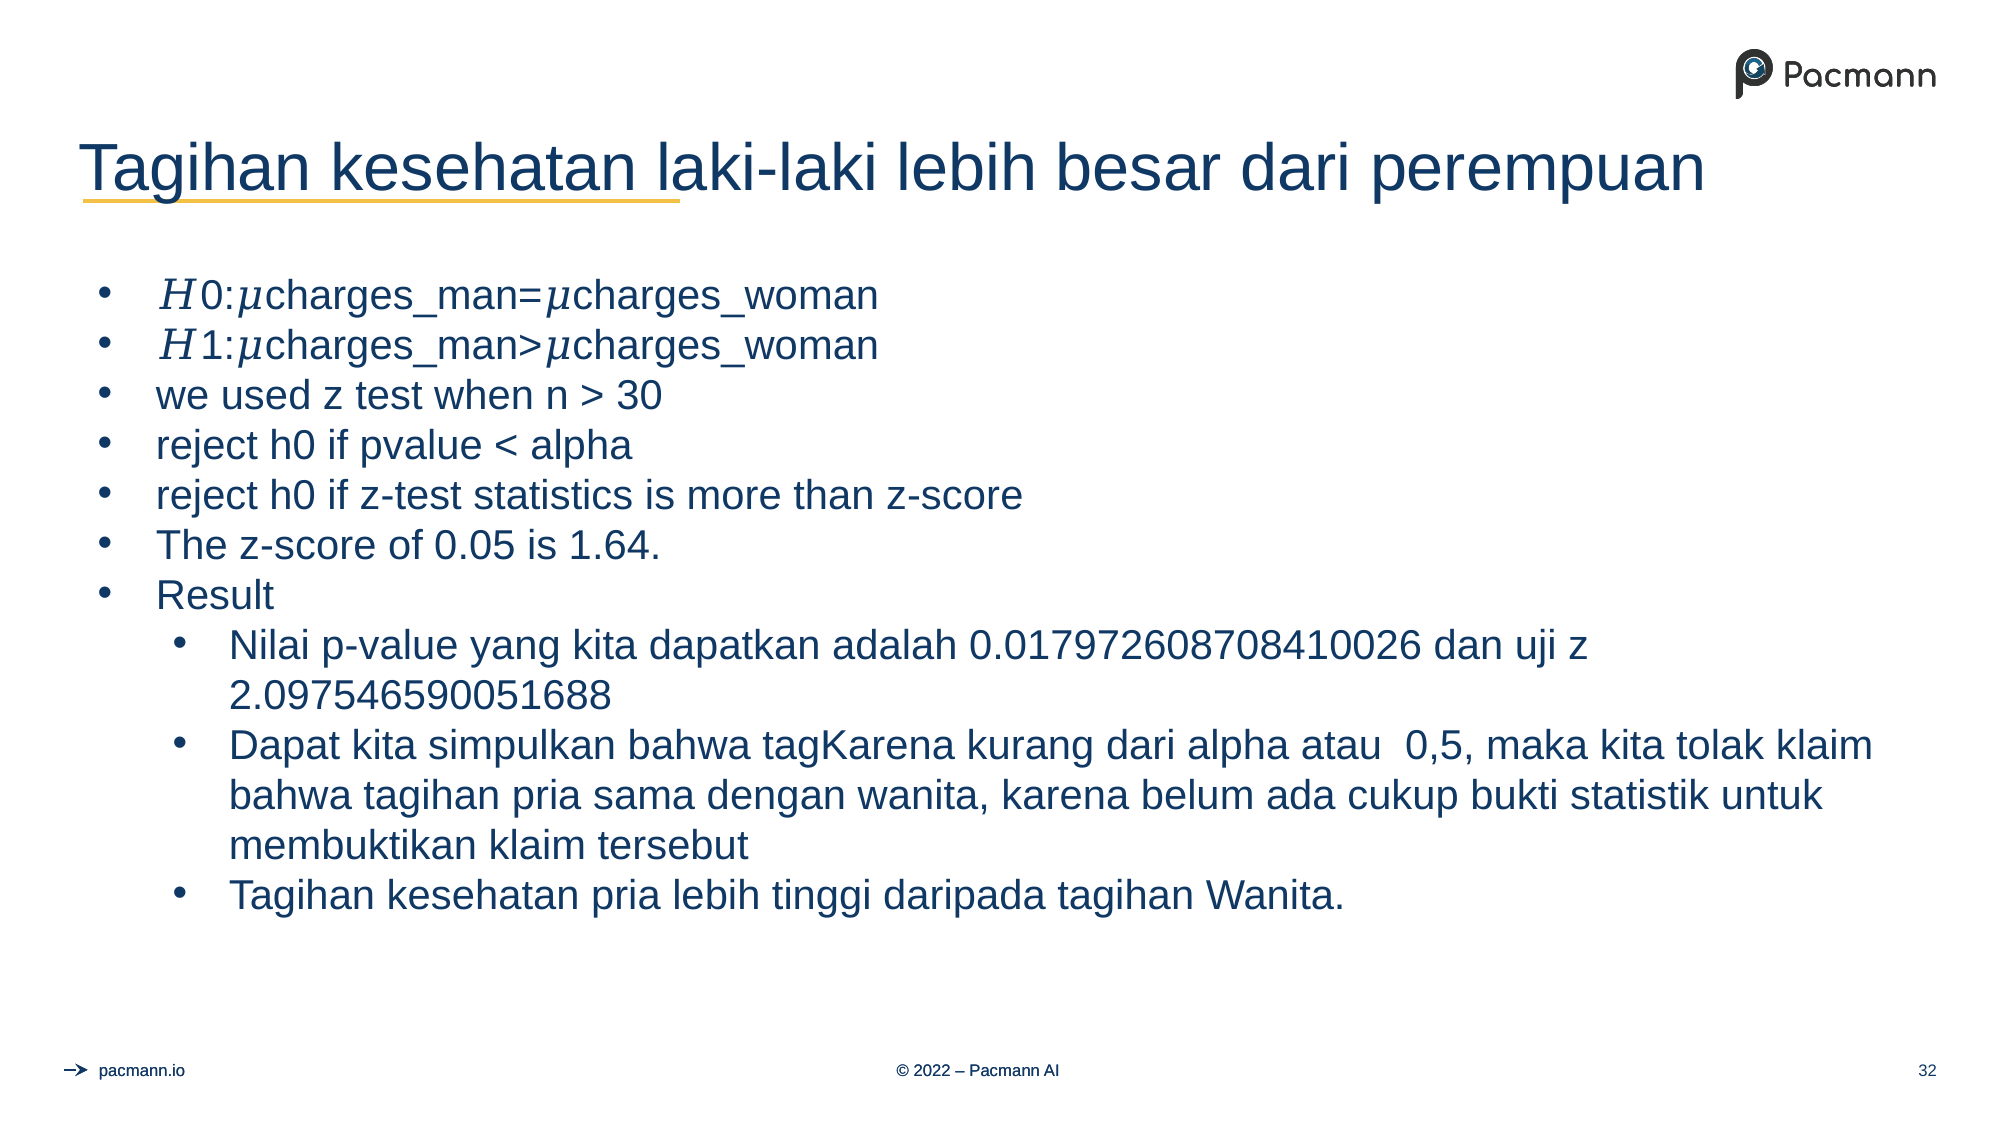

# Tagihan kesehatan laki-laki lebih besar dari perempuan
𝐻0:𝜇charges_man=𝜇charges_woman
𝐻1:𝜇charges_man>𝜇charges_woman
we used z test when n > 30
reject h0 if pvalue < alpha
reject h0 if z-test statistics is more than z-score
The z-score of 0.05 is 1.64.
Result
Nilai p-value yang kita dapatkan adalah 0.017972608708410026 dan uji z 2.097546590051688
Dapat kita simpulkan bahwa tagKarena kurang dari alpha atau  0,5, maka kita tolak klaim bahwa tagihan pria sama dengan wanita, karena belum ada cukup bukti statistik untuk membuktikan klaim tersebut
Tagihan kesehatan pria lebih tinggi daripada tagihan Wanita.